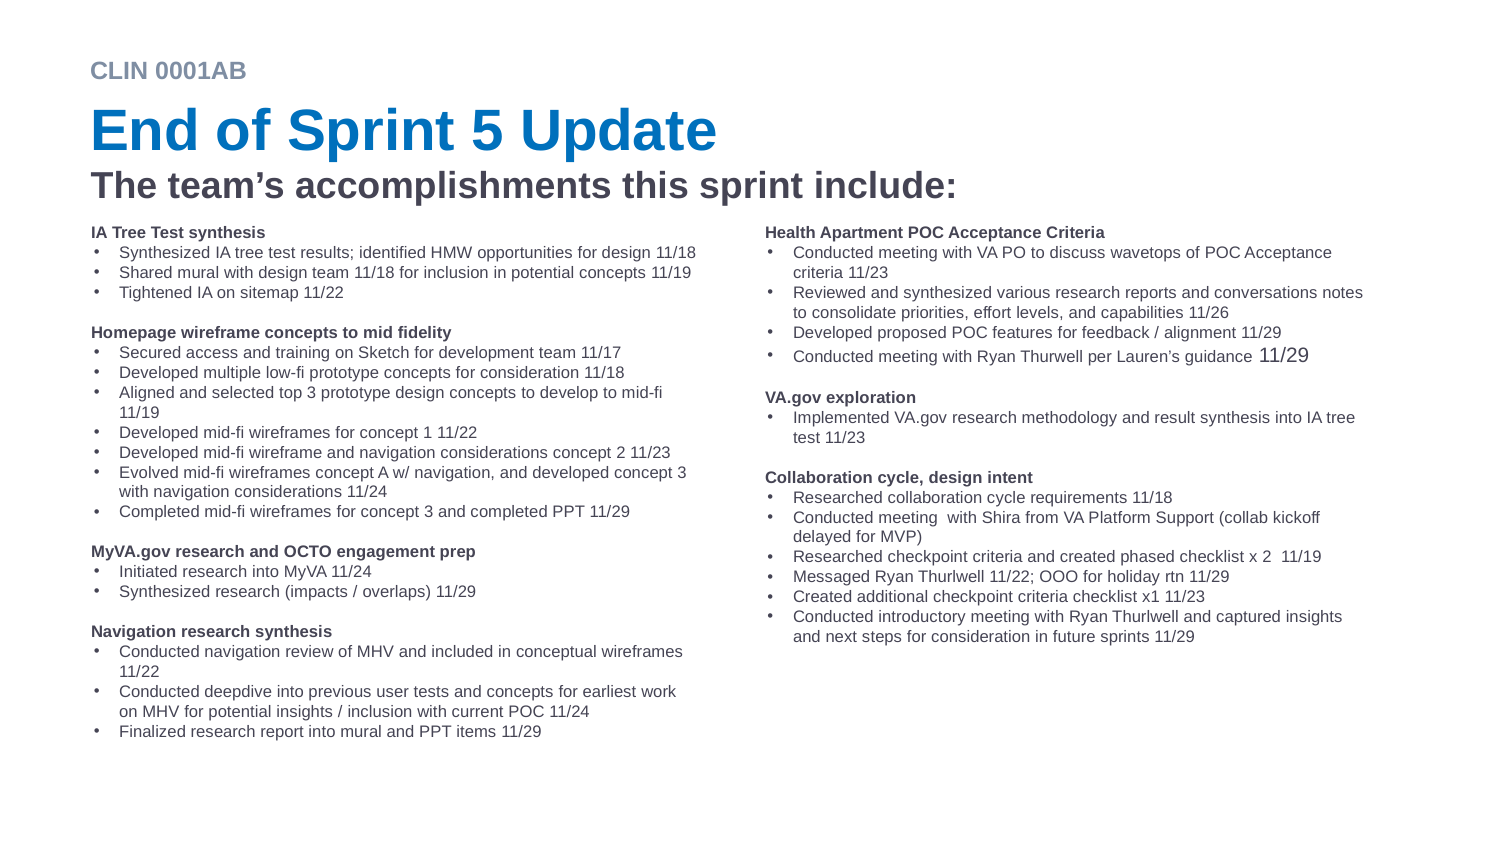

CLIN 0001AB

# End of Sprint 5 Update
The team’s accomplishments this sprint include:
IA Tree Test synthesis
Synthesized IA tree test results; identified HMW opportunities for design 11/18
Shared mural with design team 11/18 for inclusion in potential concepts 11/19
Tightened IA on sitemap 11/22

Homepage wireframe concepts to mid fidelity
Secured access and training on Sketch for development team 11/17
Developed multiple low-fi prototype concepts for consideration 11/18
Aligned and selected top 3 prototype design concepts to develop to mid-fi 11/19
Developed mid-fi wireframes for concept 1 11/22
Developed mid-fi wireframe and navigation considerations concept 2 11/23
Evolved mid-fi wireframes concept A w/ navigation, and developed concept 3 with navigation considerations 11/24
Completed mid-fi wireframes for concept 3 and completed PPT 11/29

MyVA.gov research and OCTO engagement prep
Initiated research into MyVA 11/24
Synthesized research (impacts / overlaps) 11/29

Navigation research synthesis
Conducted navigation review of MHV and included in conceptual wireframes 11/22
Conducted deepdive into previous user tests and concepts for earliest work on MHV for potential insights / inclusion with current POC 11/24
Finalized research report into mural and PPT items 11/29

Health Apartment POC Acceptance Criteria
Conducted meeting with VA PO to discuss wavetops of POC Acceptance criteria 11/23
Reviewed and synthesized various research reports and conversations notes to consolidate priorities, effort levels, and capabilities 11/26
Developed proposed POC features for feedback / alignment 11/29
Conducted meeting with Ryan Thurwell per Lauren’s guidance 11/29

VA.gov exploration
Implemented VA.gov research methodology and result synthesis into IA tree test 11/23

Collaboration cycle, design intent
Researched collaboration cycle requirements 11/18
Conducted meeting  with Shira from VA Platform Support (collab kickoff delayed for MVP)
Researched checkpoint criteria and created phased checklist x 2  11/19
Messaged Ryan Thurlwell 11/22; OOO for holiday rtn 11/29
Created additional checkpoint criteria checklist x1 11/23
Conducted introductory meeting with Ryan Thurlwell and captured insights and next steps for consideration in future sprints 11/29